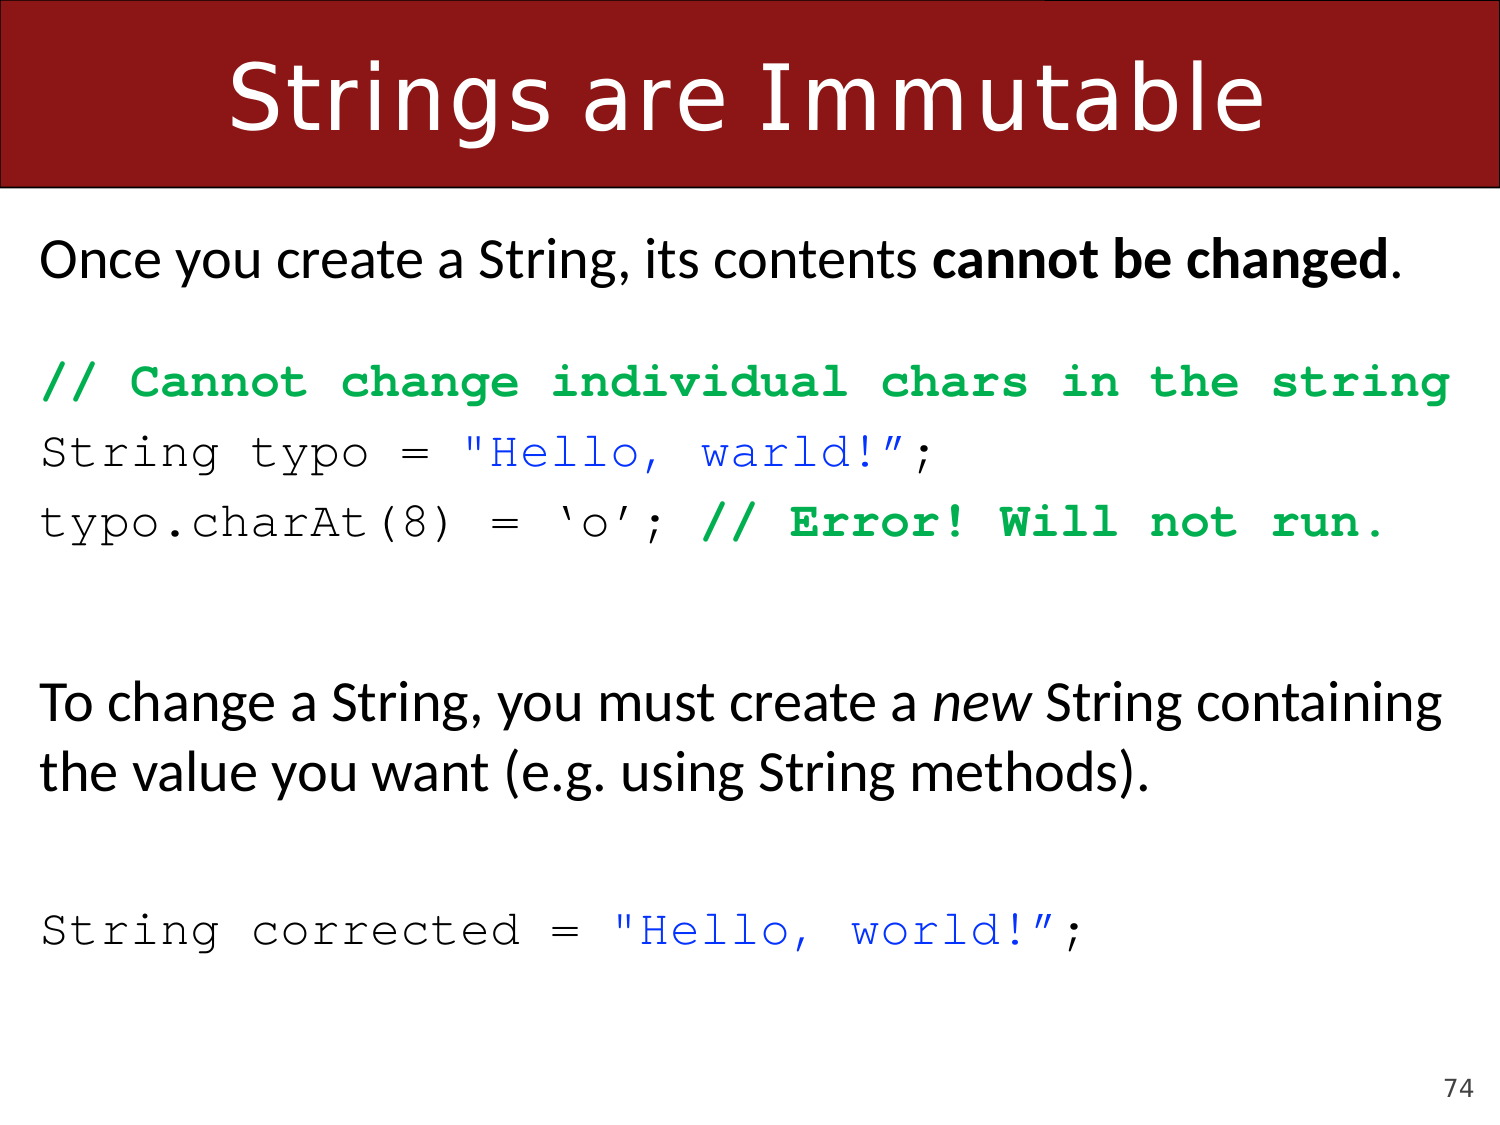

# Strings are Immutable
Once you create a String, its contents cannot be changed.

// Cannot change individual chars in the string
String typo = "Hello, warld!”;
typo.charAt(8) = ‘o’; // Error! Will not run.

To change a String, you must create a new String containing the value you want (e.g. using String methods).

String corrected = "Hello, world!”;